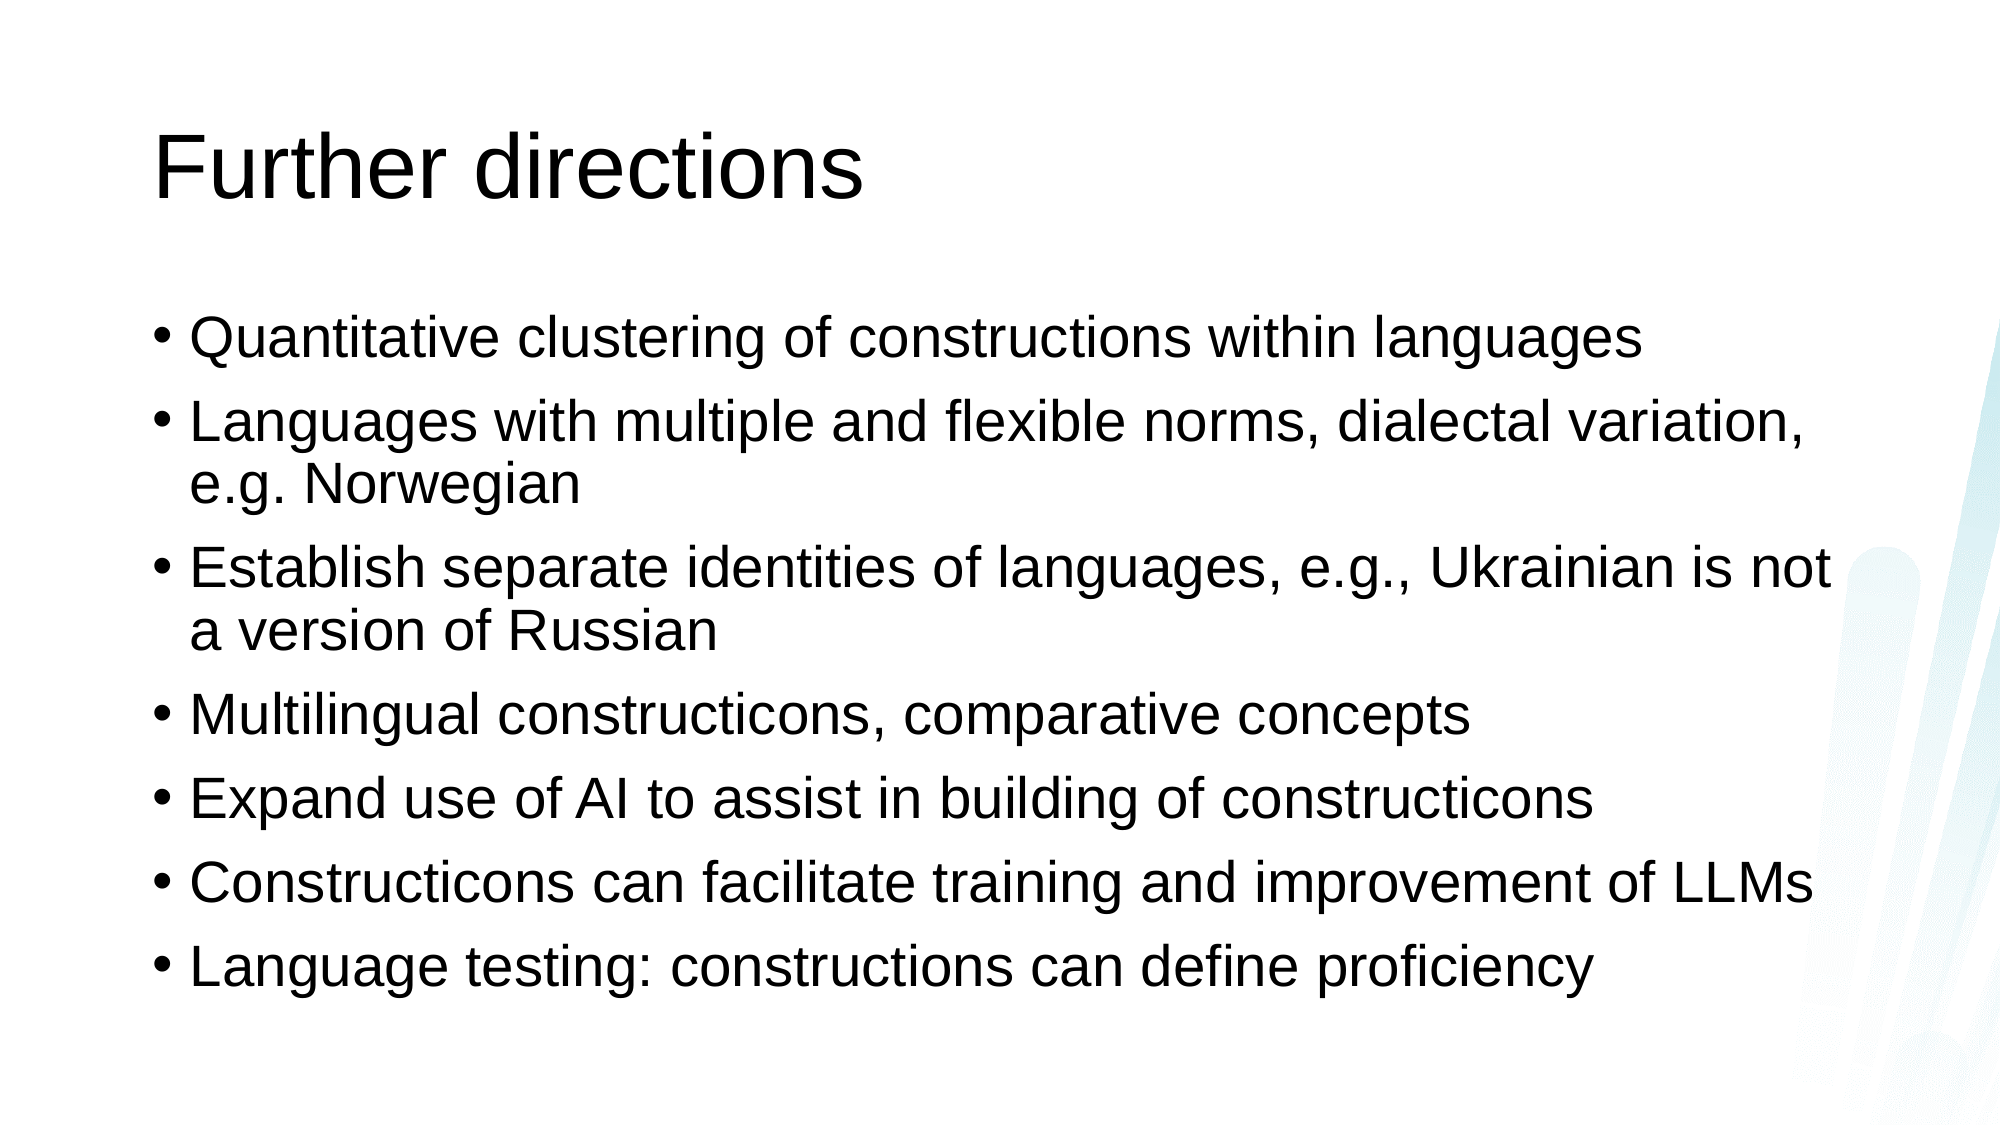

# Further directions
Quantitative clustering of constructions within languages
Languages with multiple and flexible norms, dialectal variation, e.g. Norwegian
Establish separate identities of languages, e.g., Ukrainian is not a version of Russian
Multilingual constructicons, comparative concepts
Expand use of AI to assist in building of constructicons
Constructicons can facilitate training and improvement of LLMs
Language testing: constructions can define proficiency